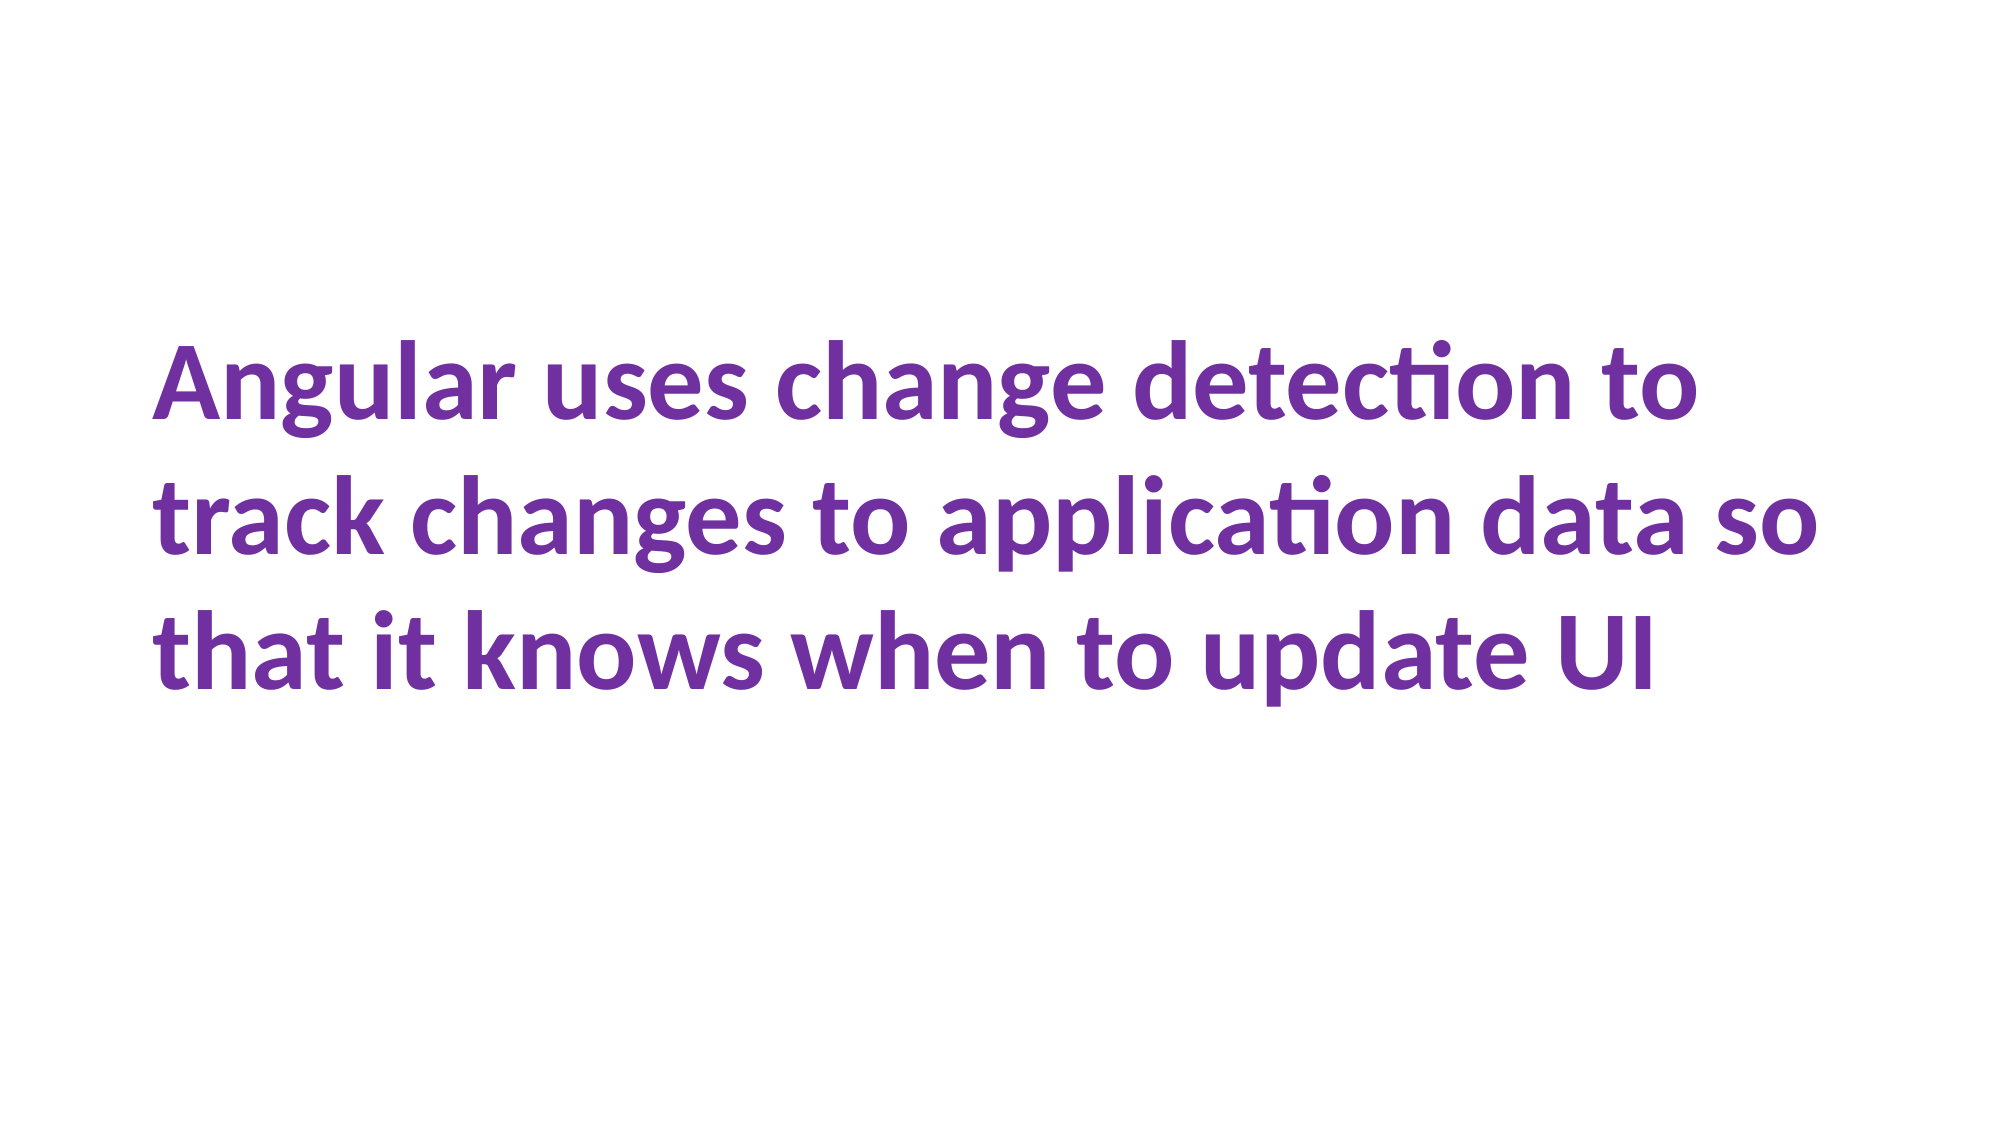

Angular uses change detection to track changes to application data so that it knows when to update UI